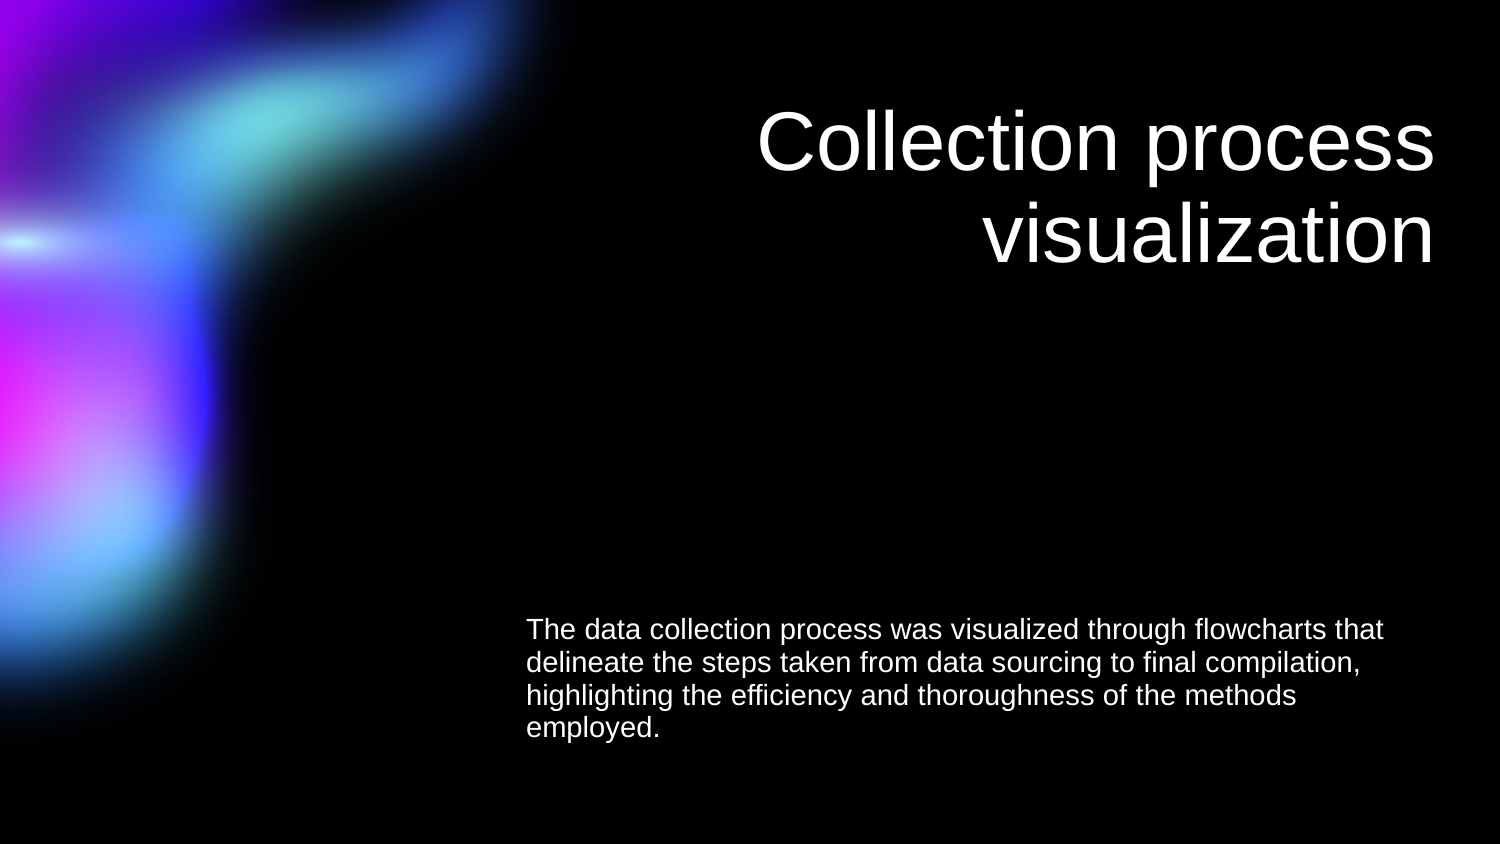

# Collection process visualization
The data collection process was visualized through flowcharts that delineate the steps taken from data sourcing to final compilation, highlighting the efficiency and thoroughness of the methods employed.